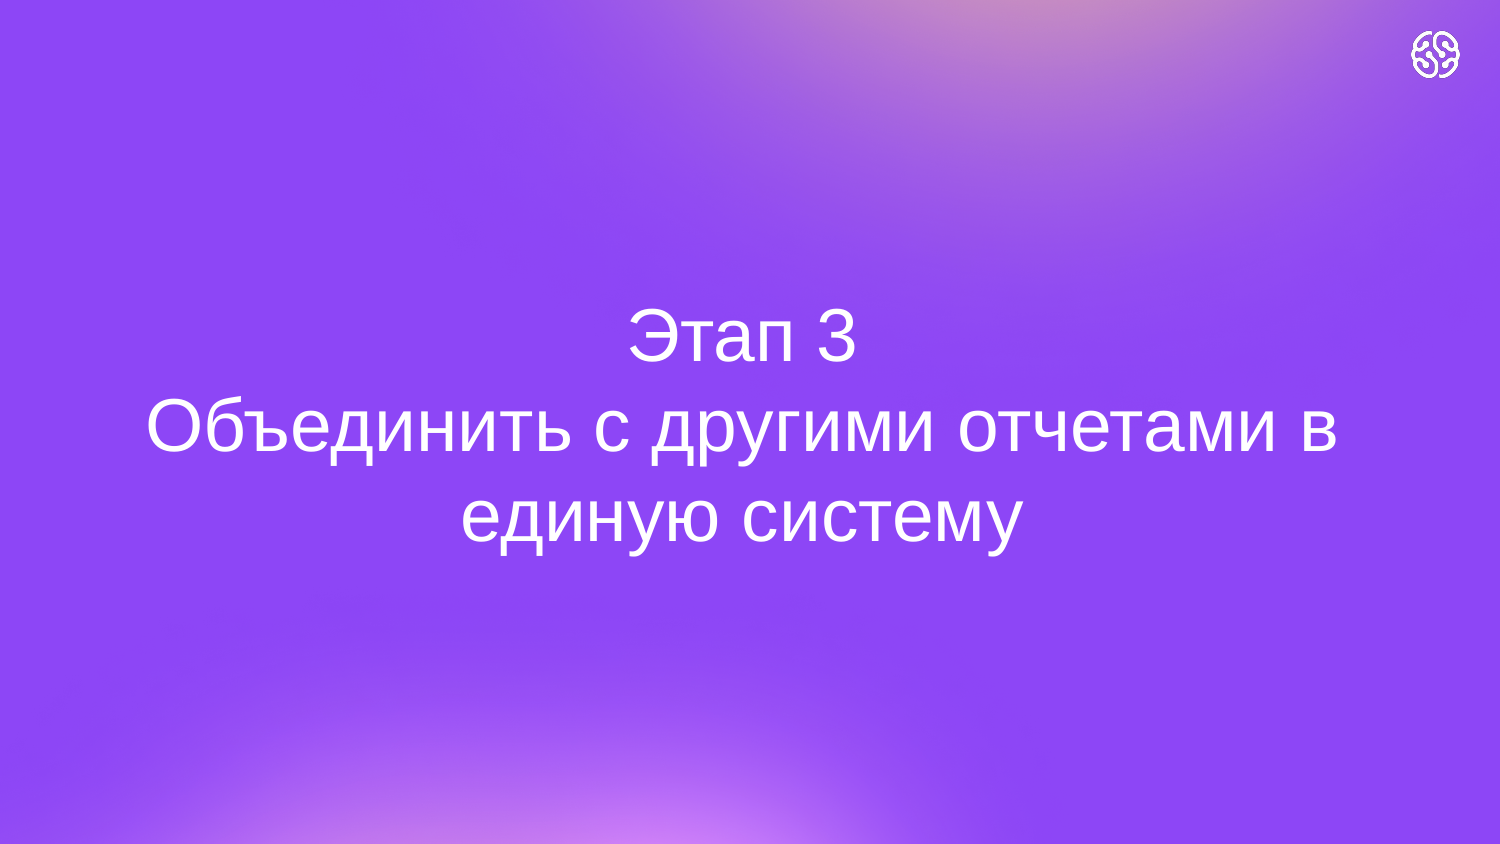

# Этап 3
Объединить с другими отчетами в единую систему